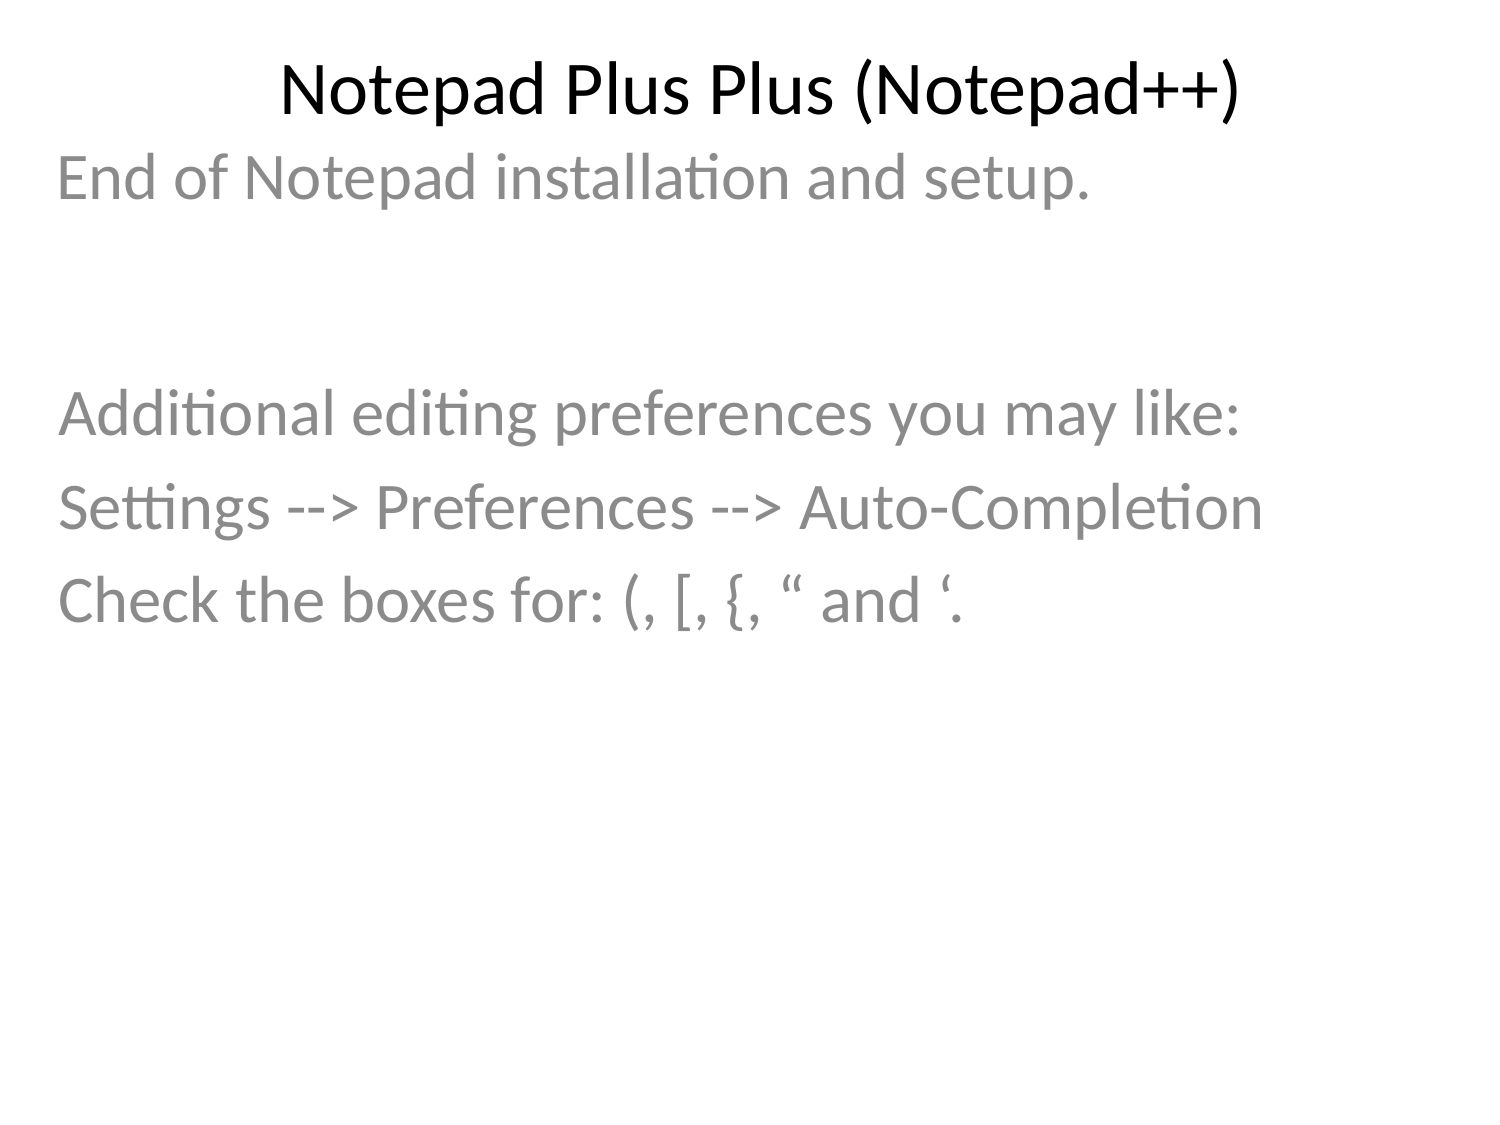

Notepad Plus Plus (Notepad++)
End of Notepad installation and setup.
Additional editing preferences you may like:
Settings --> Preferences --> Auto-Completion
Check the boxes for: (, [, {, “ and ‘.